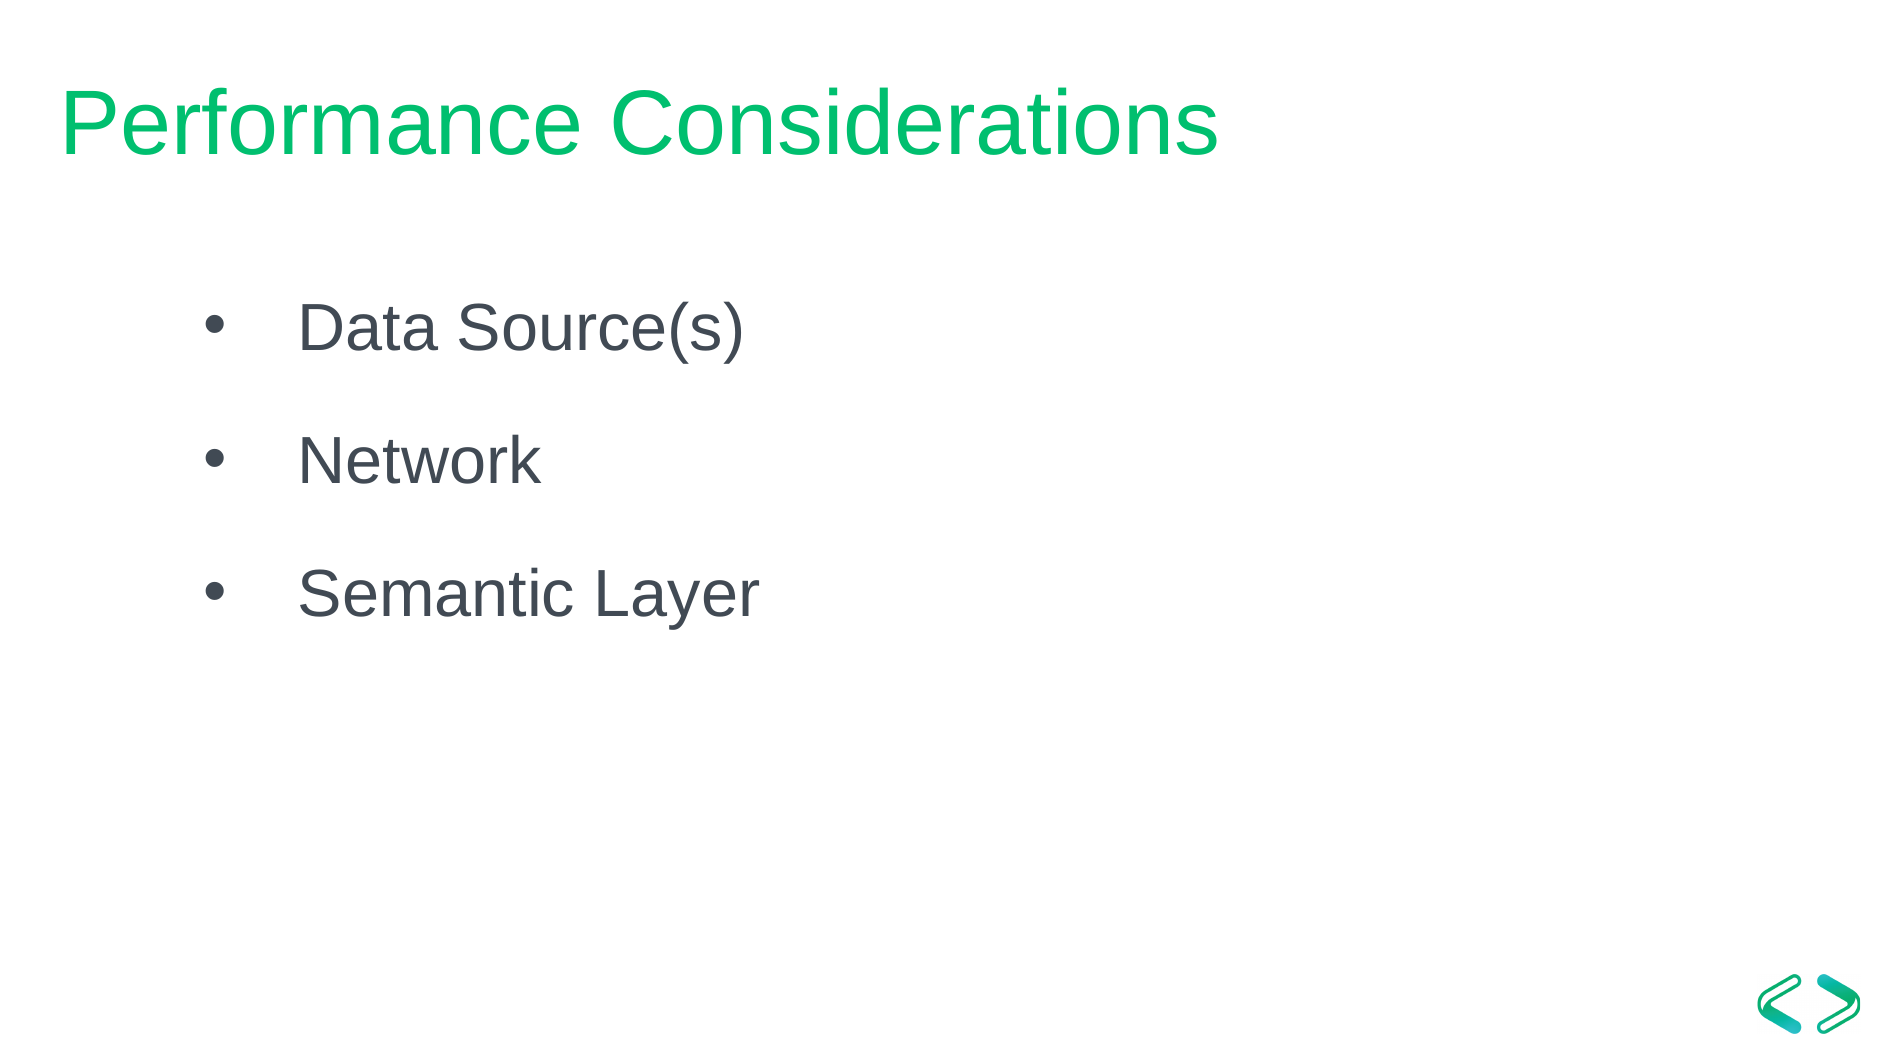

# Performance Considerations
Data Source(s)
Network
Semantic Layer